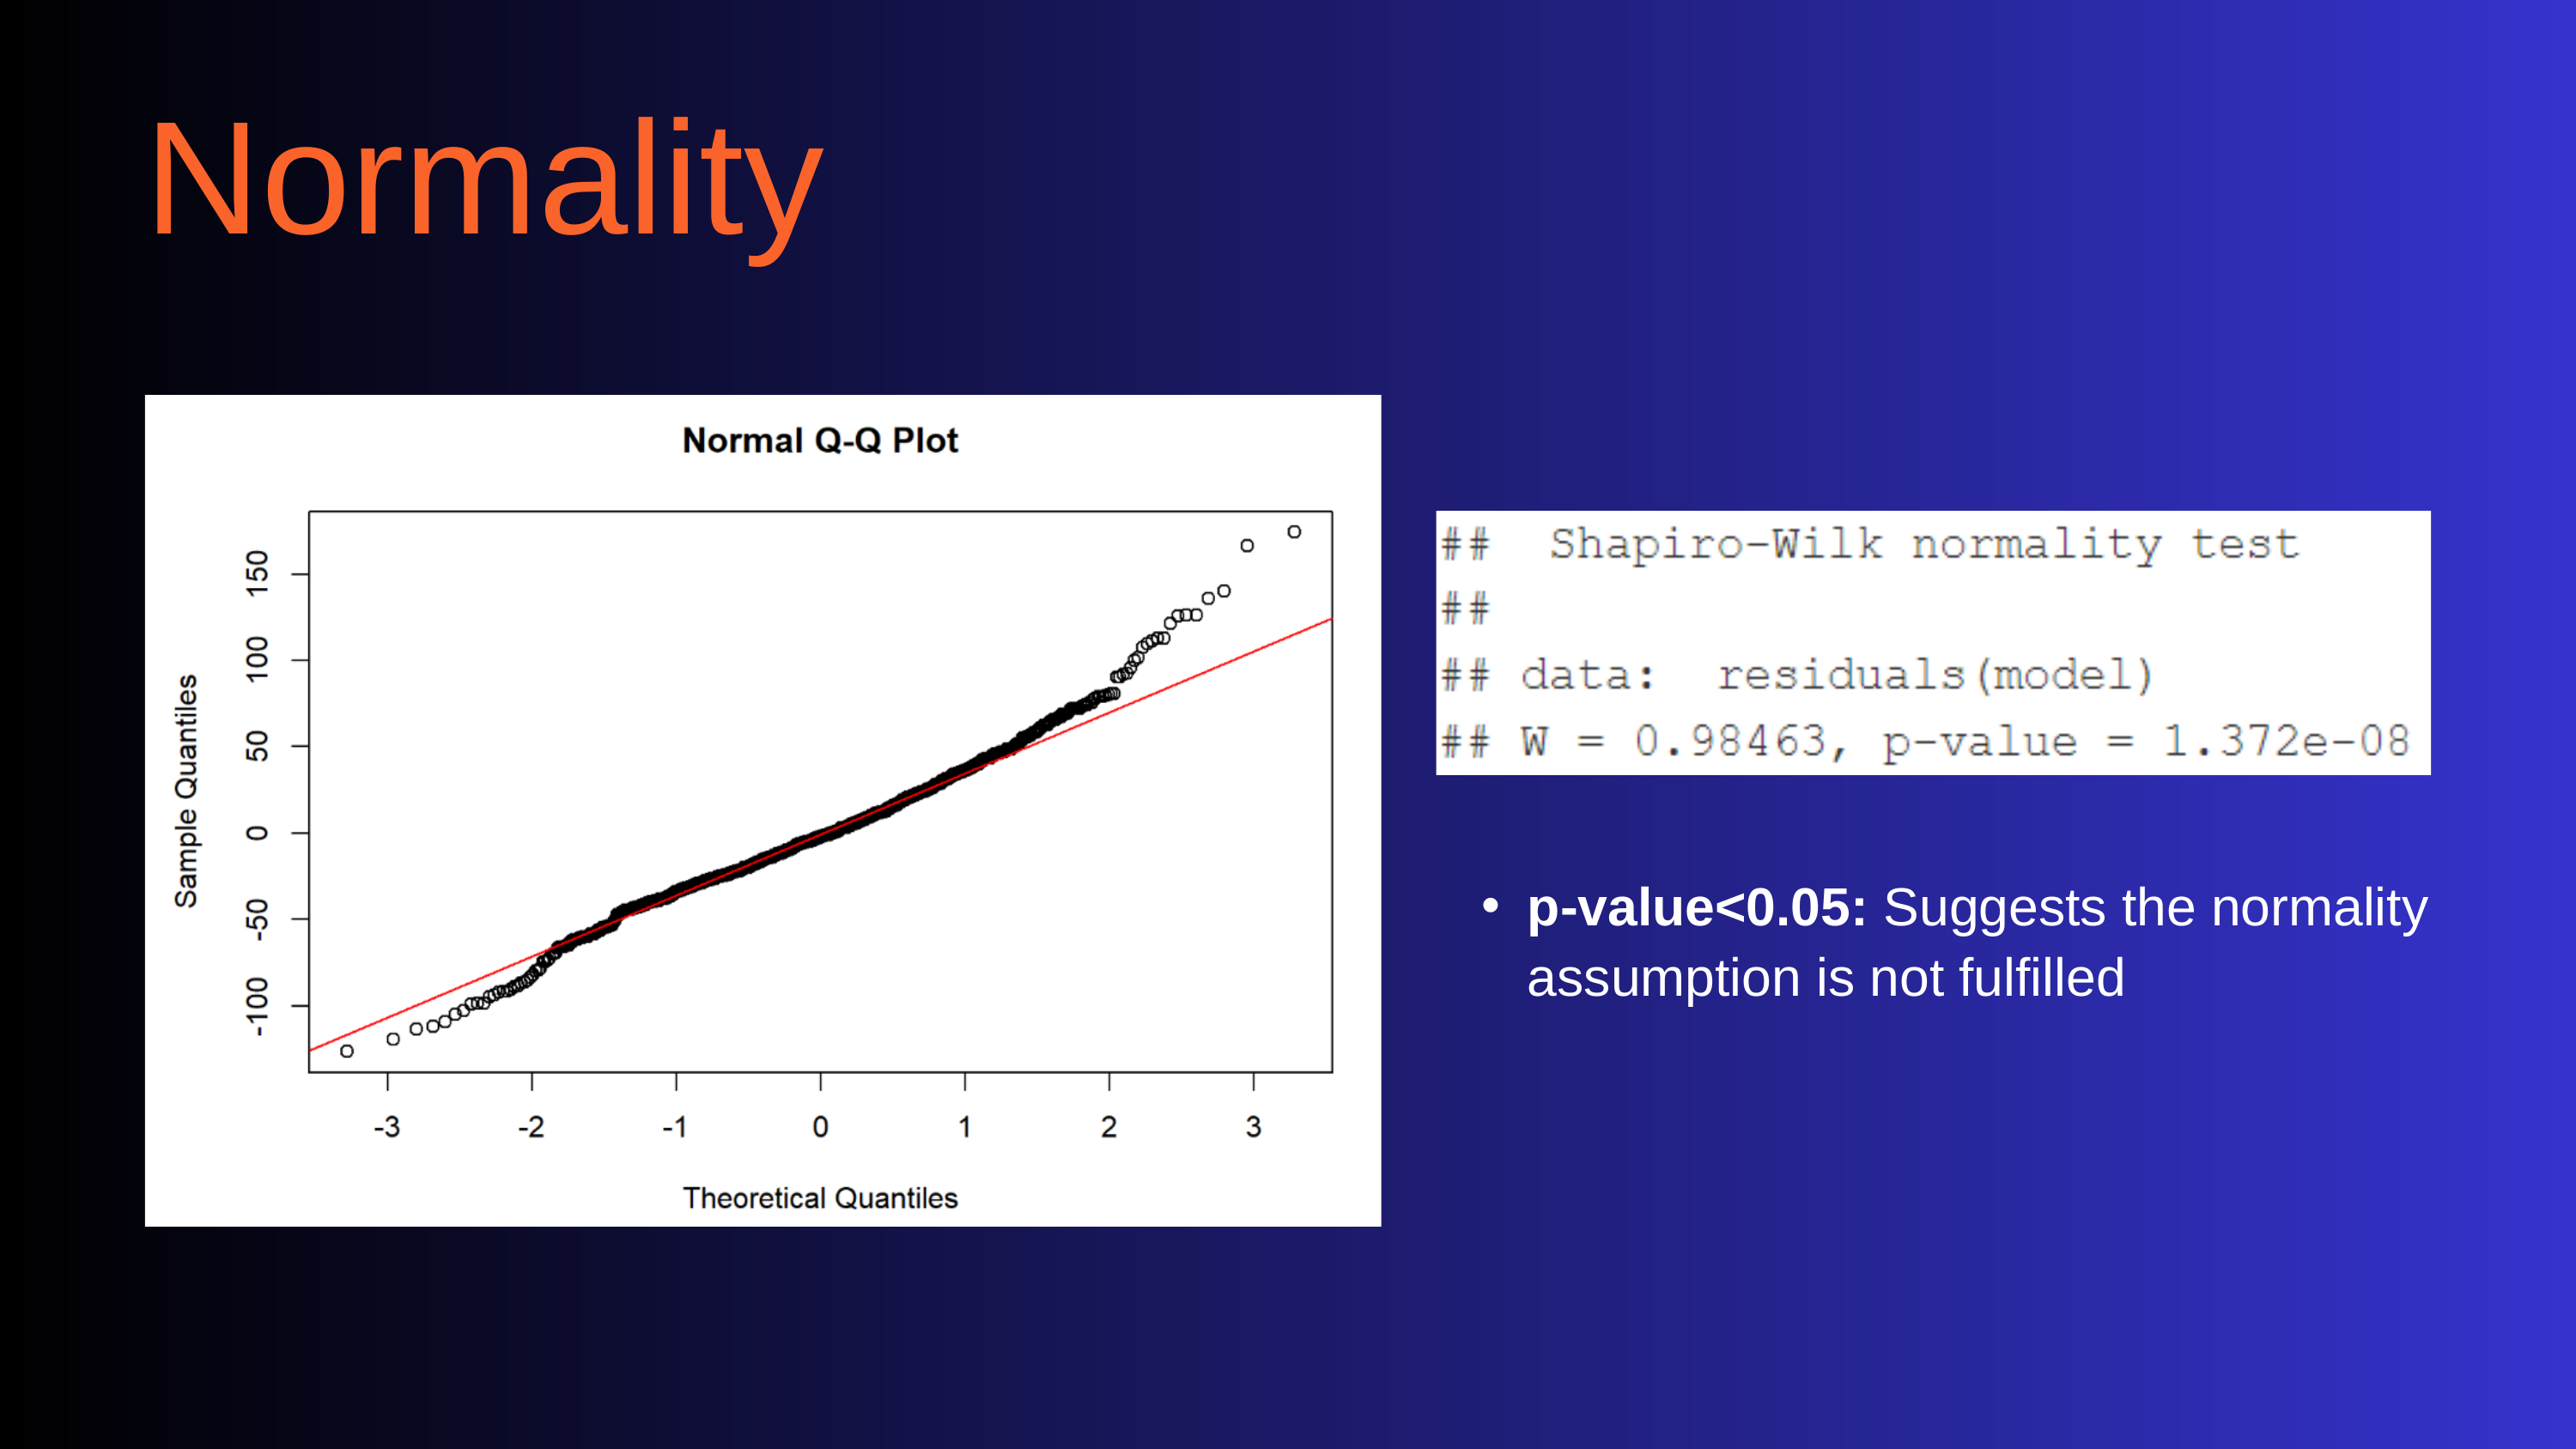

Normality

p-value<0.05: Suggests the normality assumption is not fulfilled